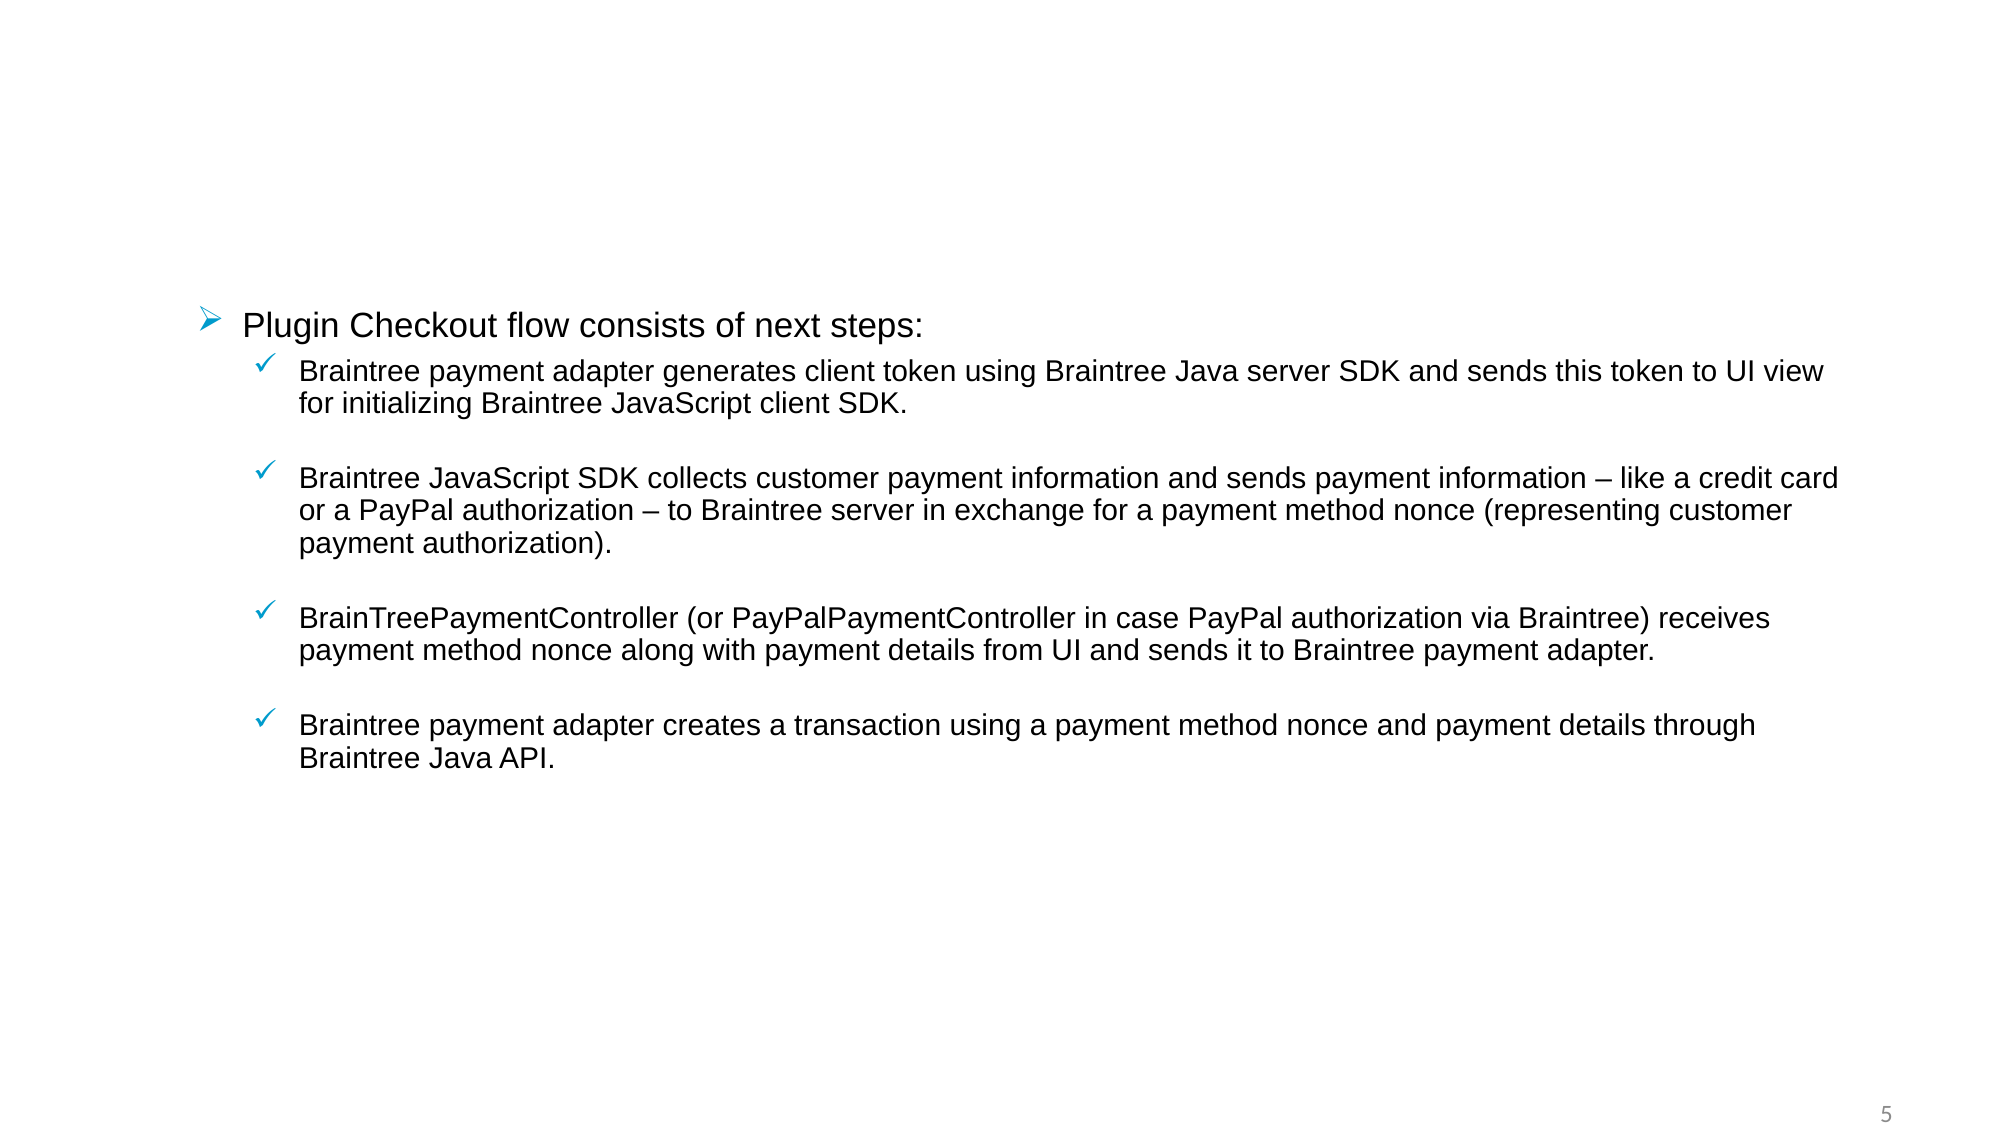

#
Plugin Checkout flow consists of next steps:
Braintree payment adapter generates client token using Braintree Java server SDK and sends this token to UI view for initializing Braintree JavaScript client SDK.
Braintree JavaScript SDK collects customer payment information and sends payment information – like a credit card or a PayPal authorization – to Braintree server in exchange for a payment method nonce (representing customer payment authorization).
BrainTreePaymentController (or PayPalPaymentController in case PayPal authorization via Braintree) receives payment method nonce along with payment details from UI and sends it to Braintree payment adapter.
Braintree payment adapter creates a transaction using a payment method nonce and payment details through Braintree Java API.

52